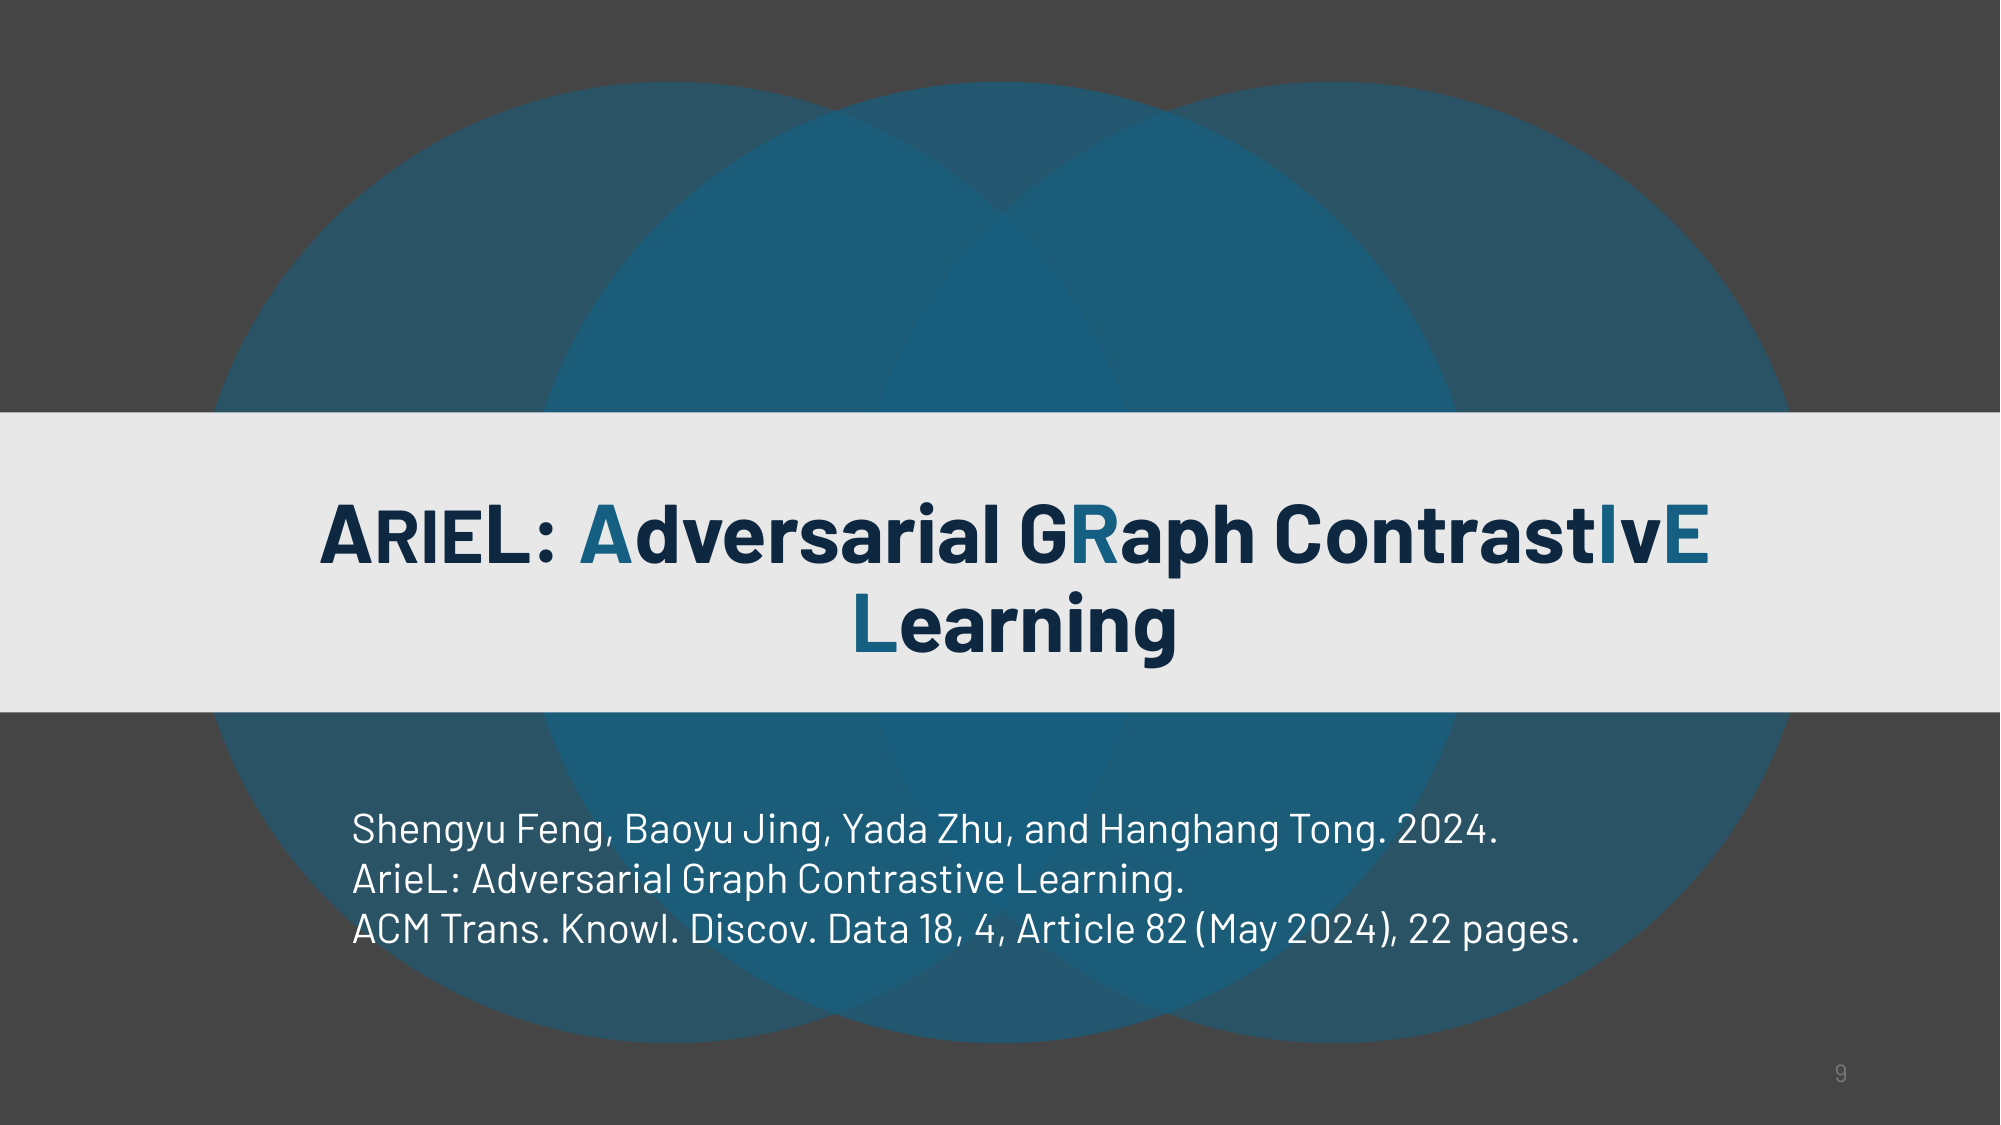

# ARIEL: Adversarial GRaph ContrastIvE Learning
Shengyu Feng, Baoyu Jing, Yada Zhu, and Hanghang Tong. 2024.
ArieL: Adversarial Graph Contrastive Learning.
ACM Trans. Knowl. Discov. Data 18, 4, Article 82 (May 2024), 22 pages.
9